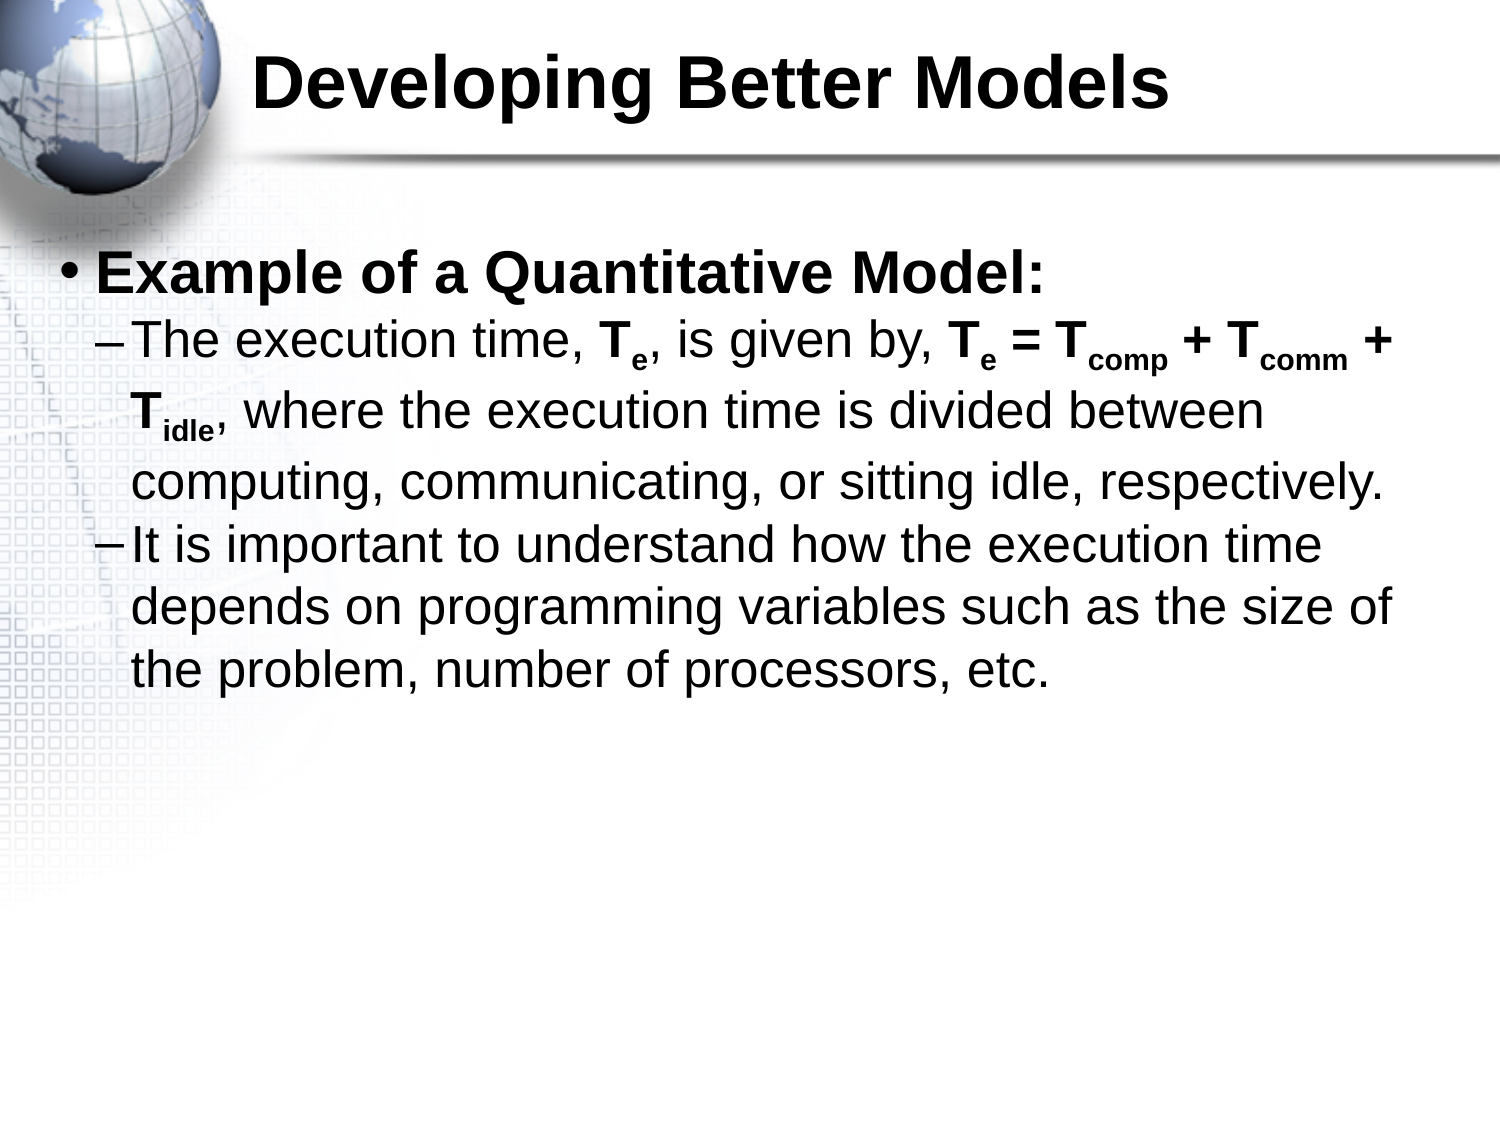

Developing Better Models
Example of a Quantitative Model:
The execution time, Te, is given by, Te = Tcomp + Tcomm + Tidle, where the execution time is divided between computing, communicating, or sitting idle, respectively.
It is important to understand how the execution time depends on programming variables such as the size of the problem, number of processors, etc.